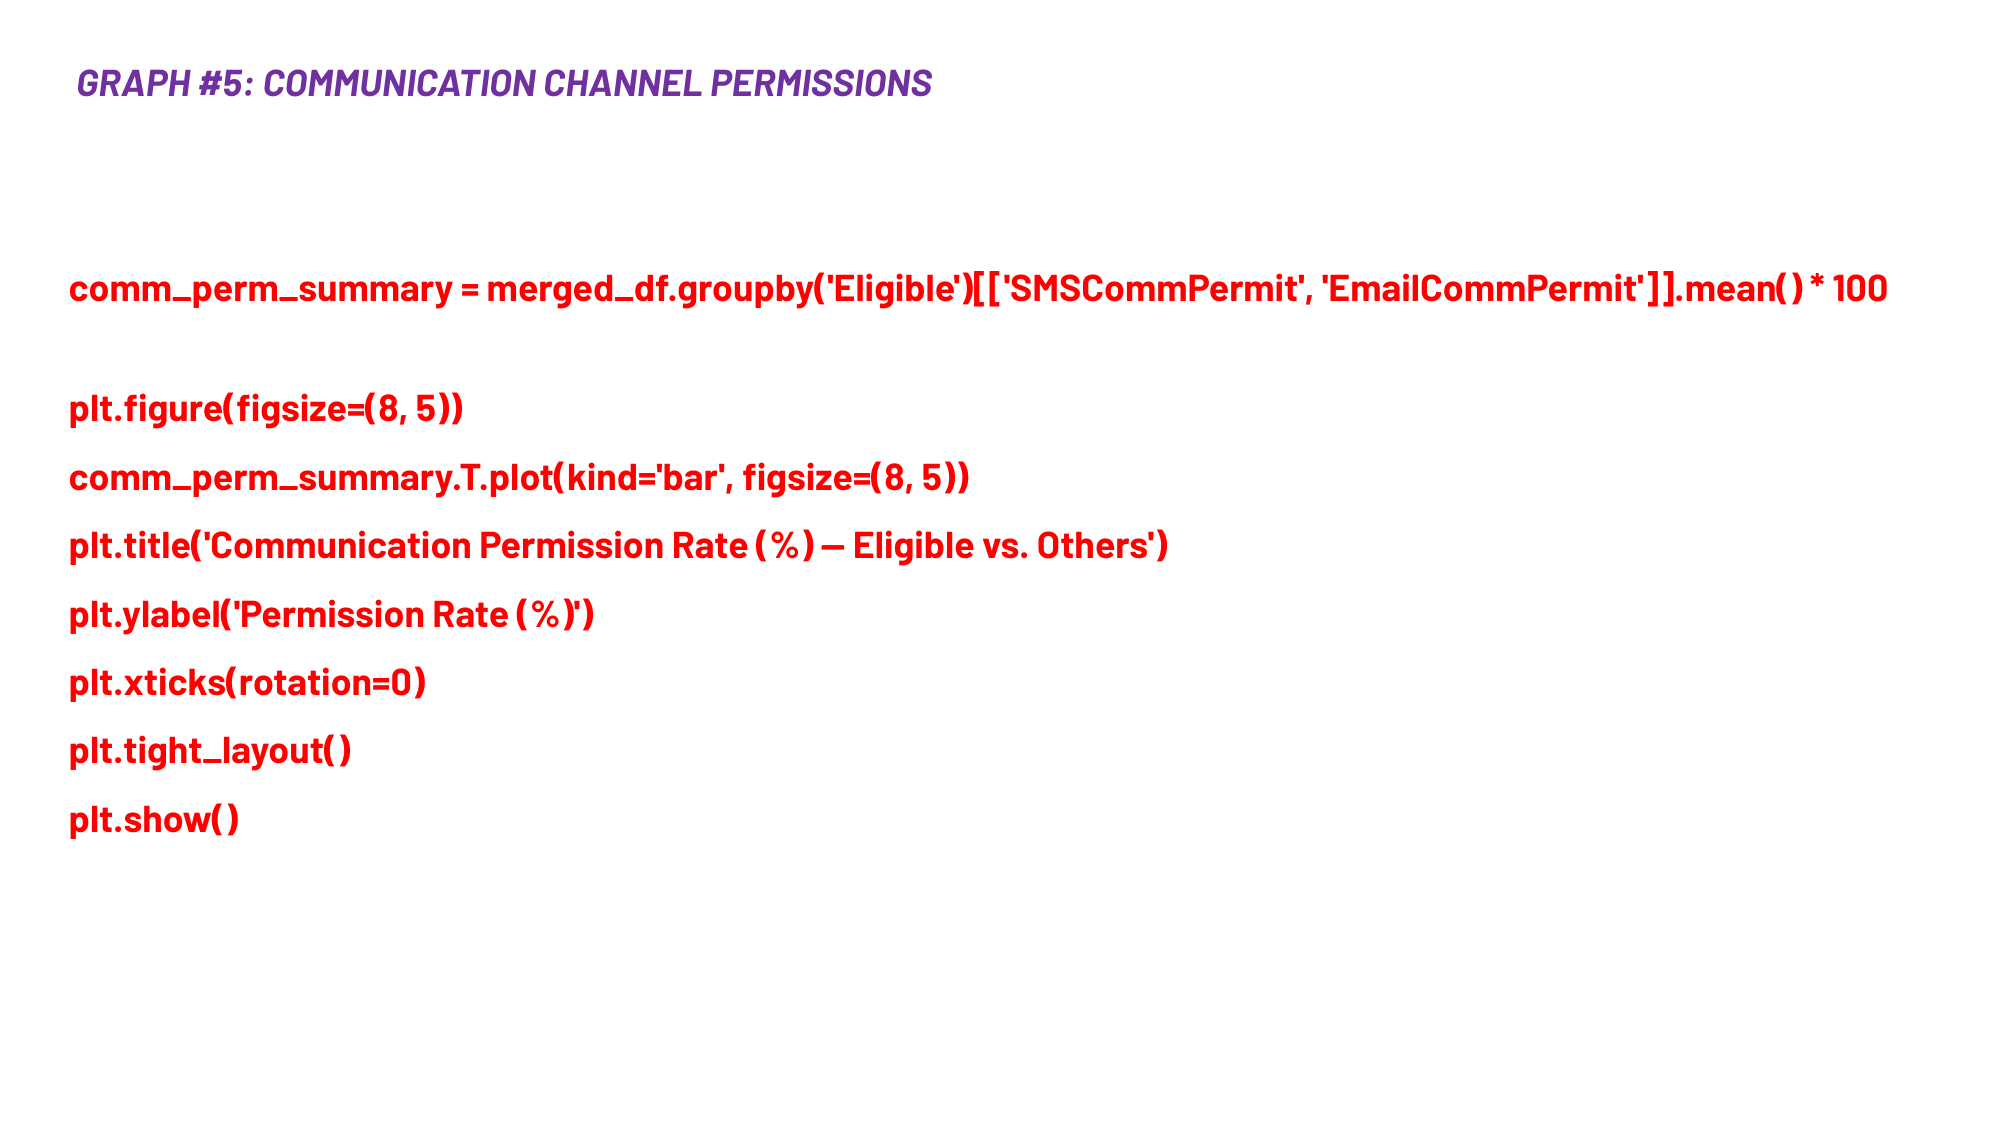

GRAPH #5: COMMUNICATION CHANNEL PERMISSIONS

comm_perm_summary = merged_df.groupby('Eligible')[['SMSCommPermit', 'EmailCommPermit']].mean() * 100
plt.figure(figsize=(8, 5))
comm_perm_summary.T.plot(kind='bar', figsize=(8, 5))
plt.title('Communication Permission Rate (%) — Eligible vs. Others')
plt.ylabel('Permission Rate (%)')
plt.xticks(rotation=0)
plt.tight_layout()
plt.show()